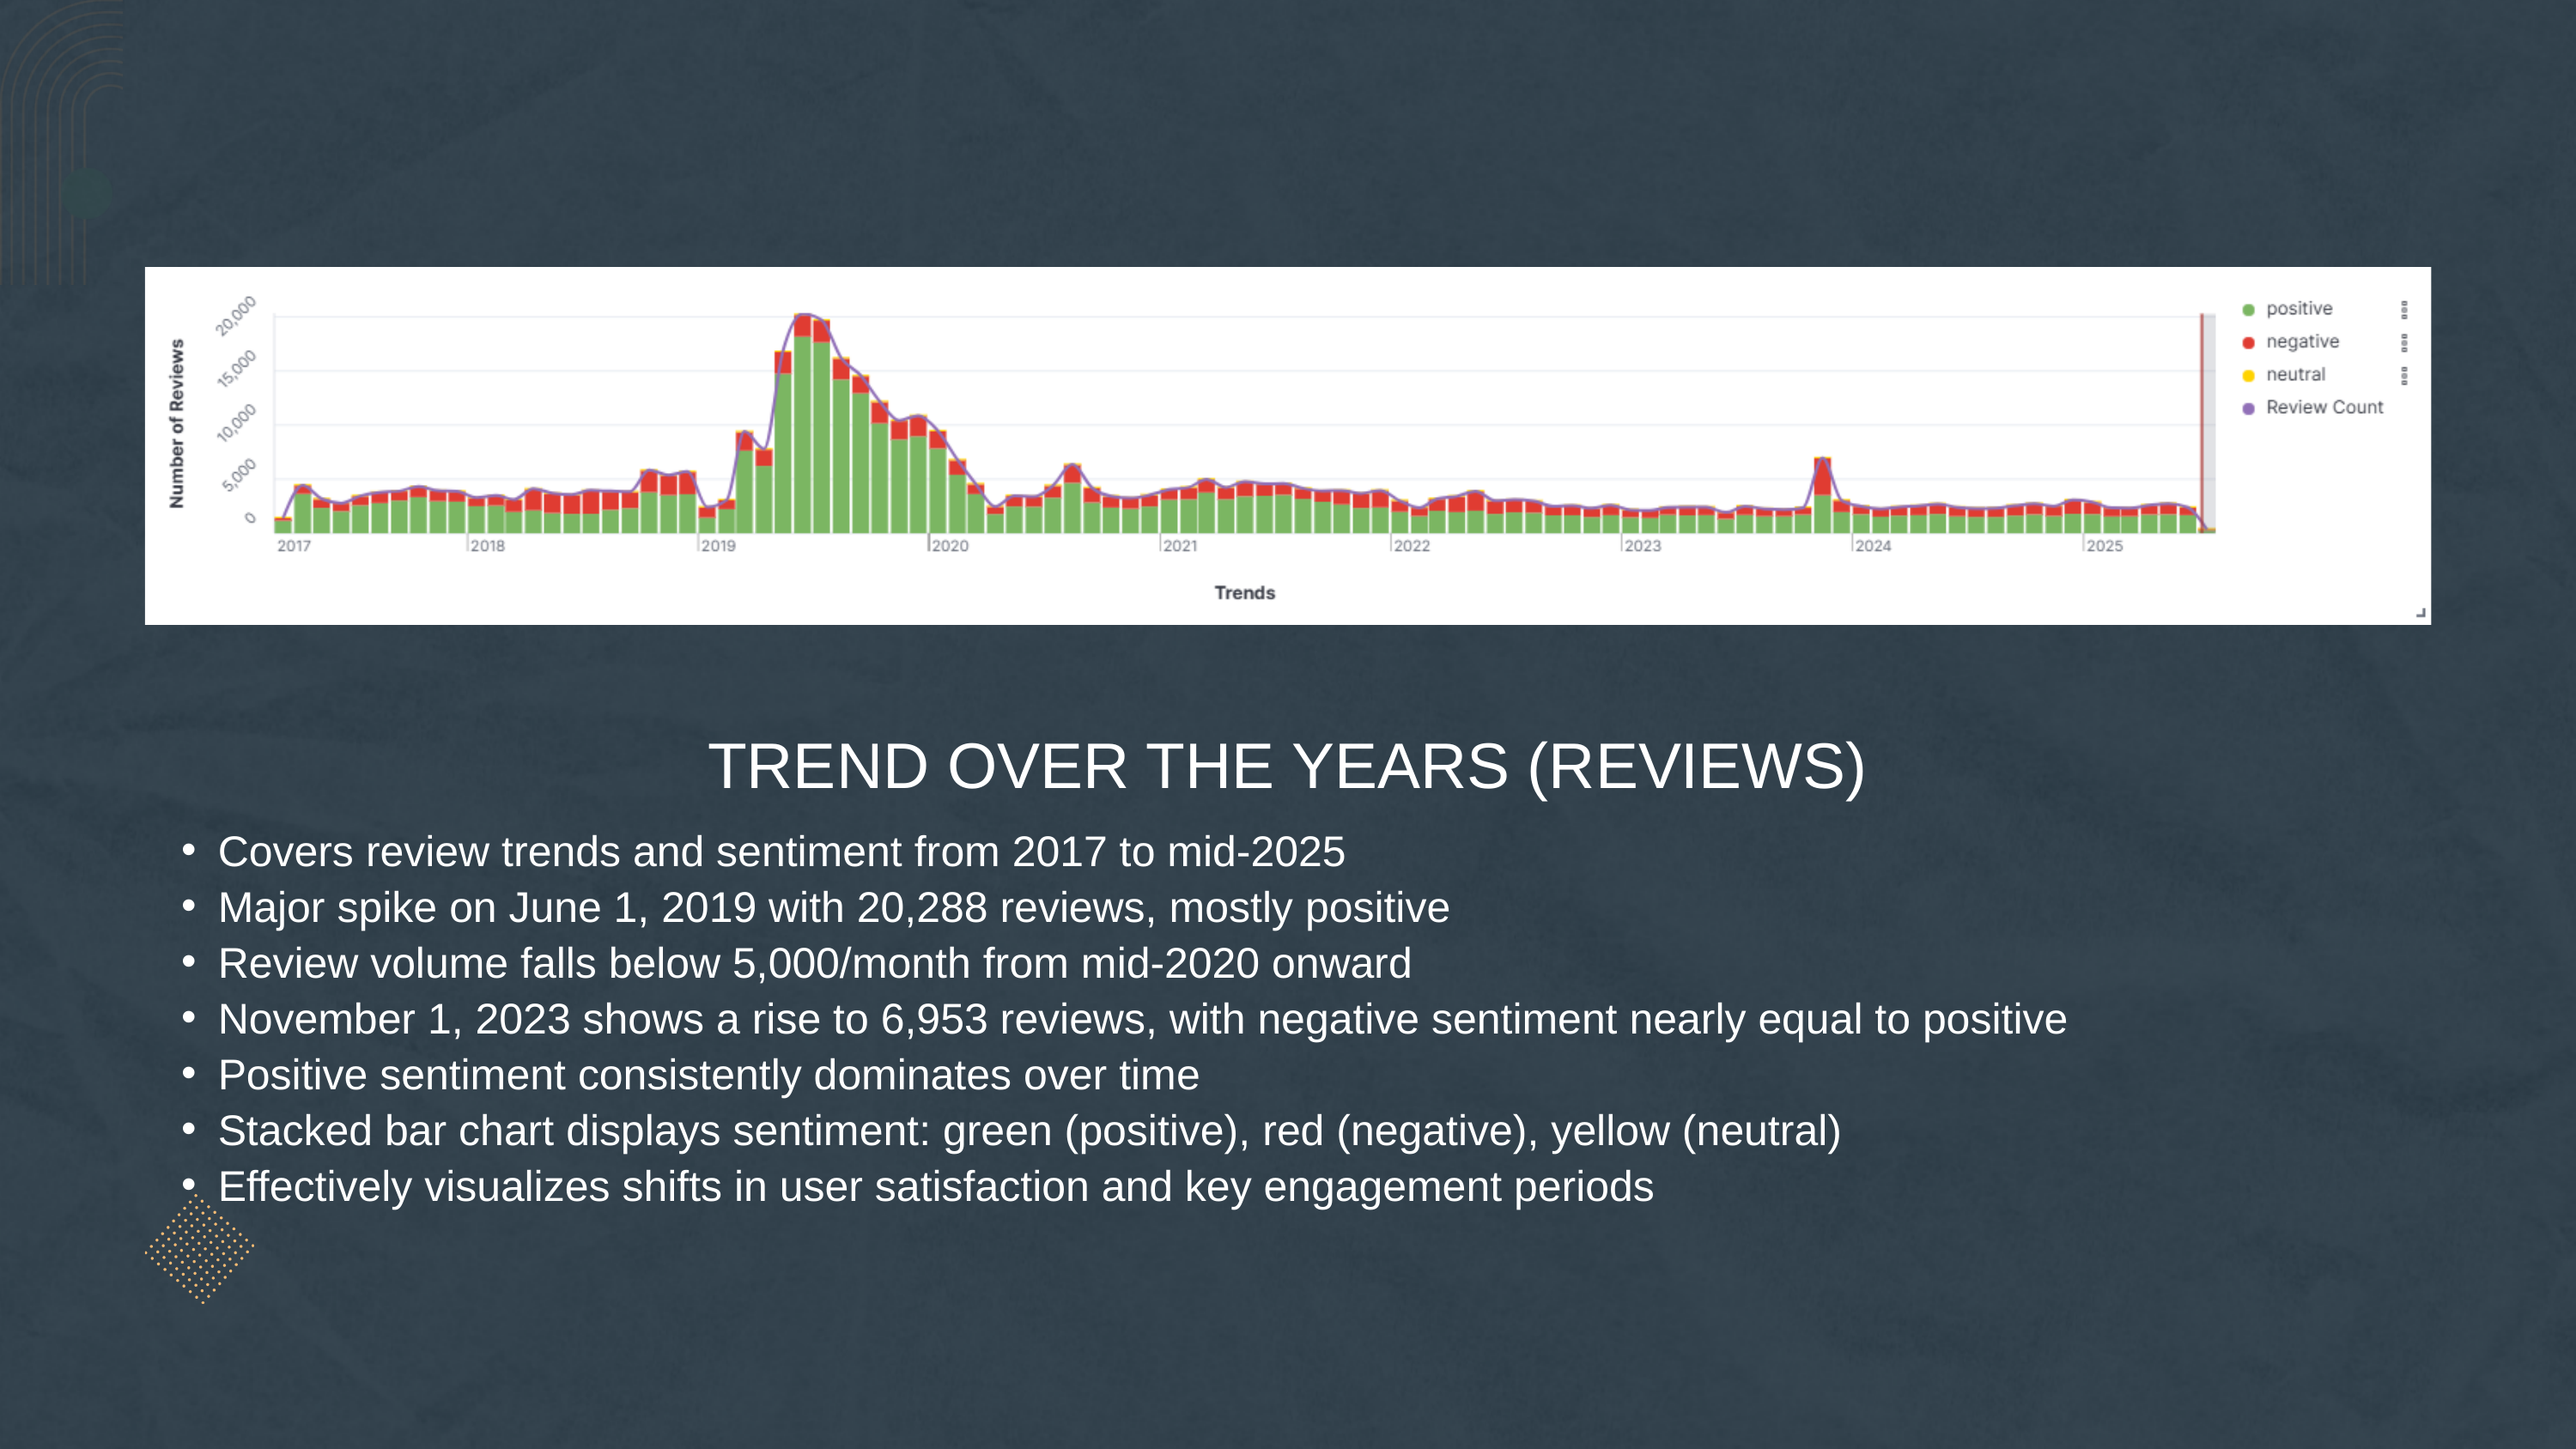

TREND OVER THE YEARS (REVIEWS)
Covers review trends and sentiment from 2017 to mid-2025
Major spike on June 1, 2019 with 20,288 reviews, mostly positive
Review volume falls below 5,000/month from mid-2020 onward
November 1, 2023 shows a rise to 6,953 reviews, with negative sentiment nearly equal to positive
Positive sentiment consistently dominates over time
Stacked bar chart displays sentiment: green (positive), red (negative), yellow (neutral)
Effectively visualizes shifts in user satisfaction and key engagement periods